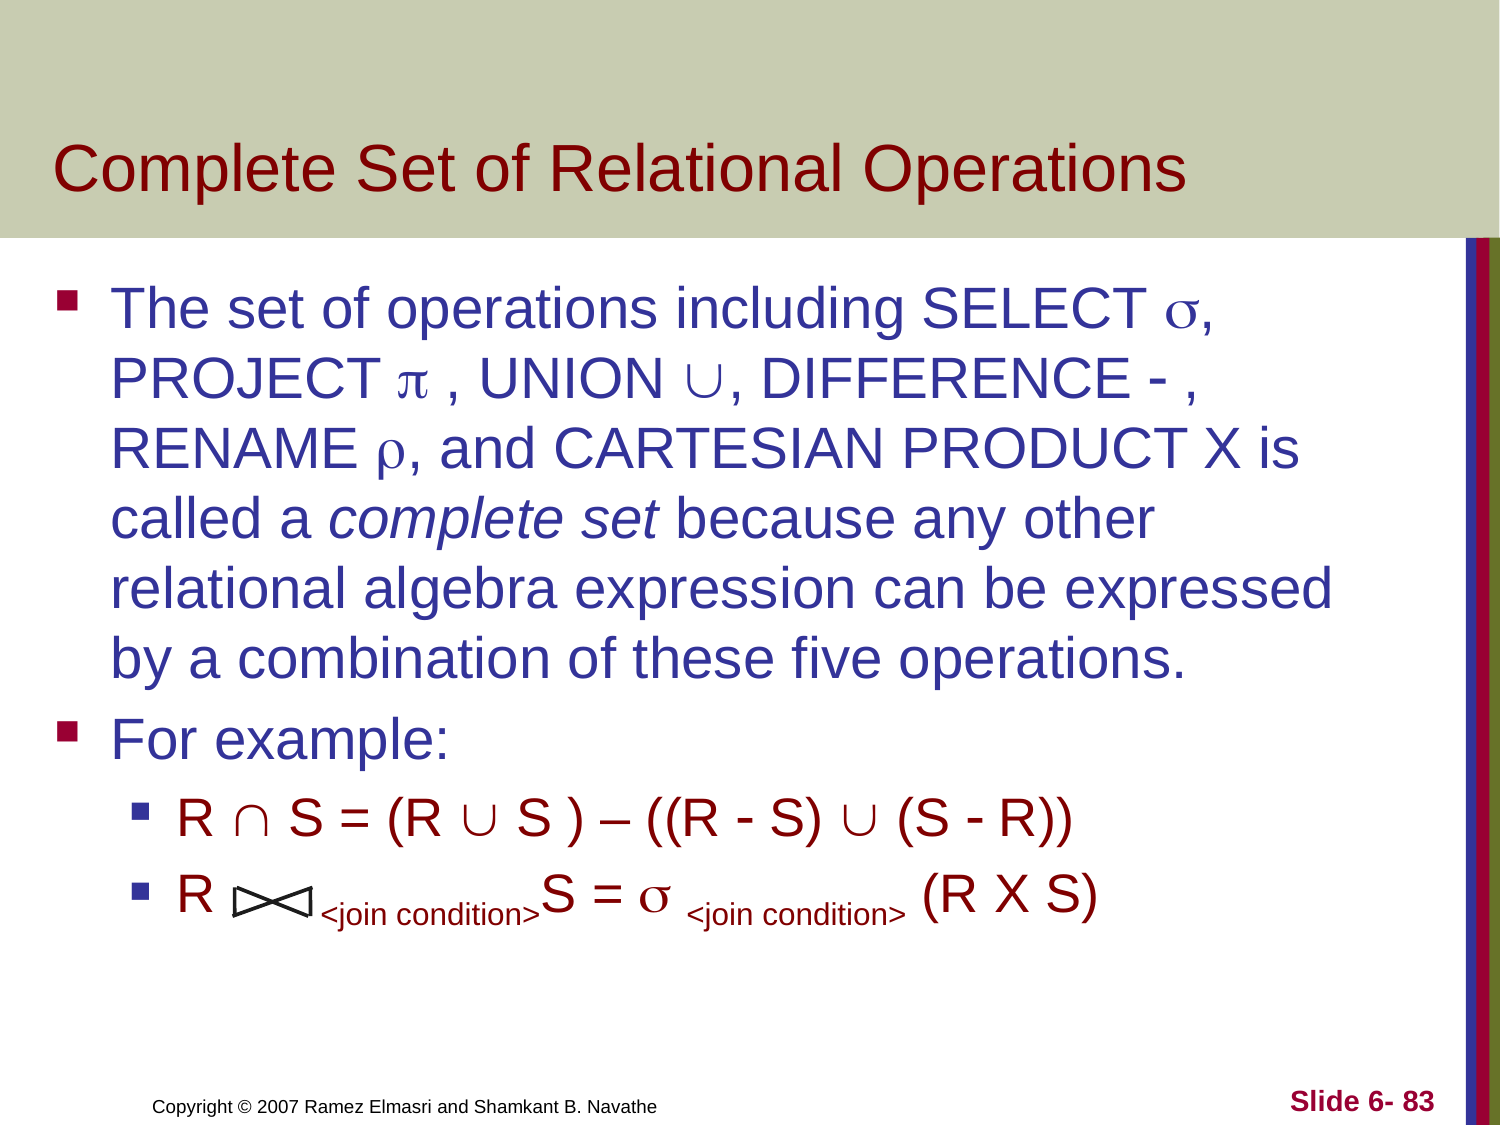

# Complete Set of Relational Operations
The set of operations including SELECT σ, PROJECT π , UNION ∪, DIFFERENCE − , RENAME ρ, and CARTESIAN PRODUCT X is called a complete set because any other relational algebra expression can be expressed by a combination of these five operations.
For example:
R ∩ S = (R ∪ S ) – ((R − S) ∪ (S − R))
R       <join condition>S = σ <join condition> (R X S)

Slide 6- 83